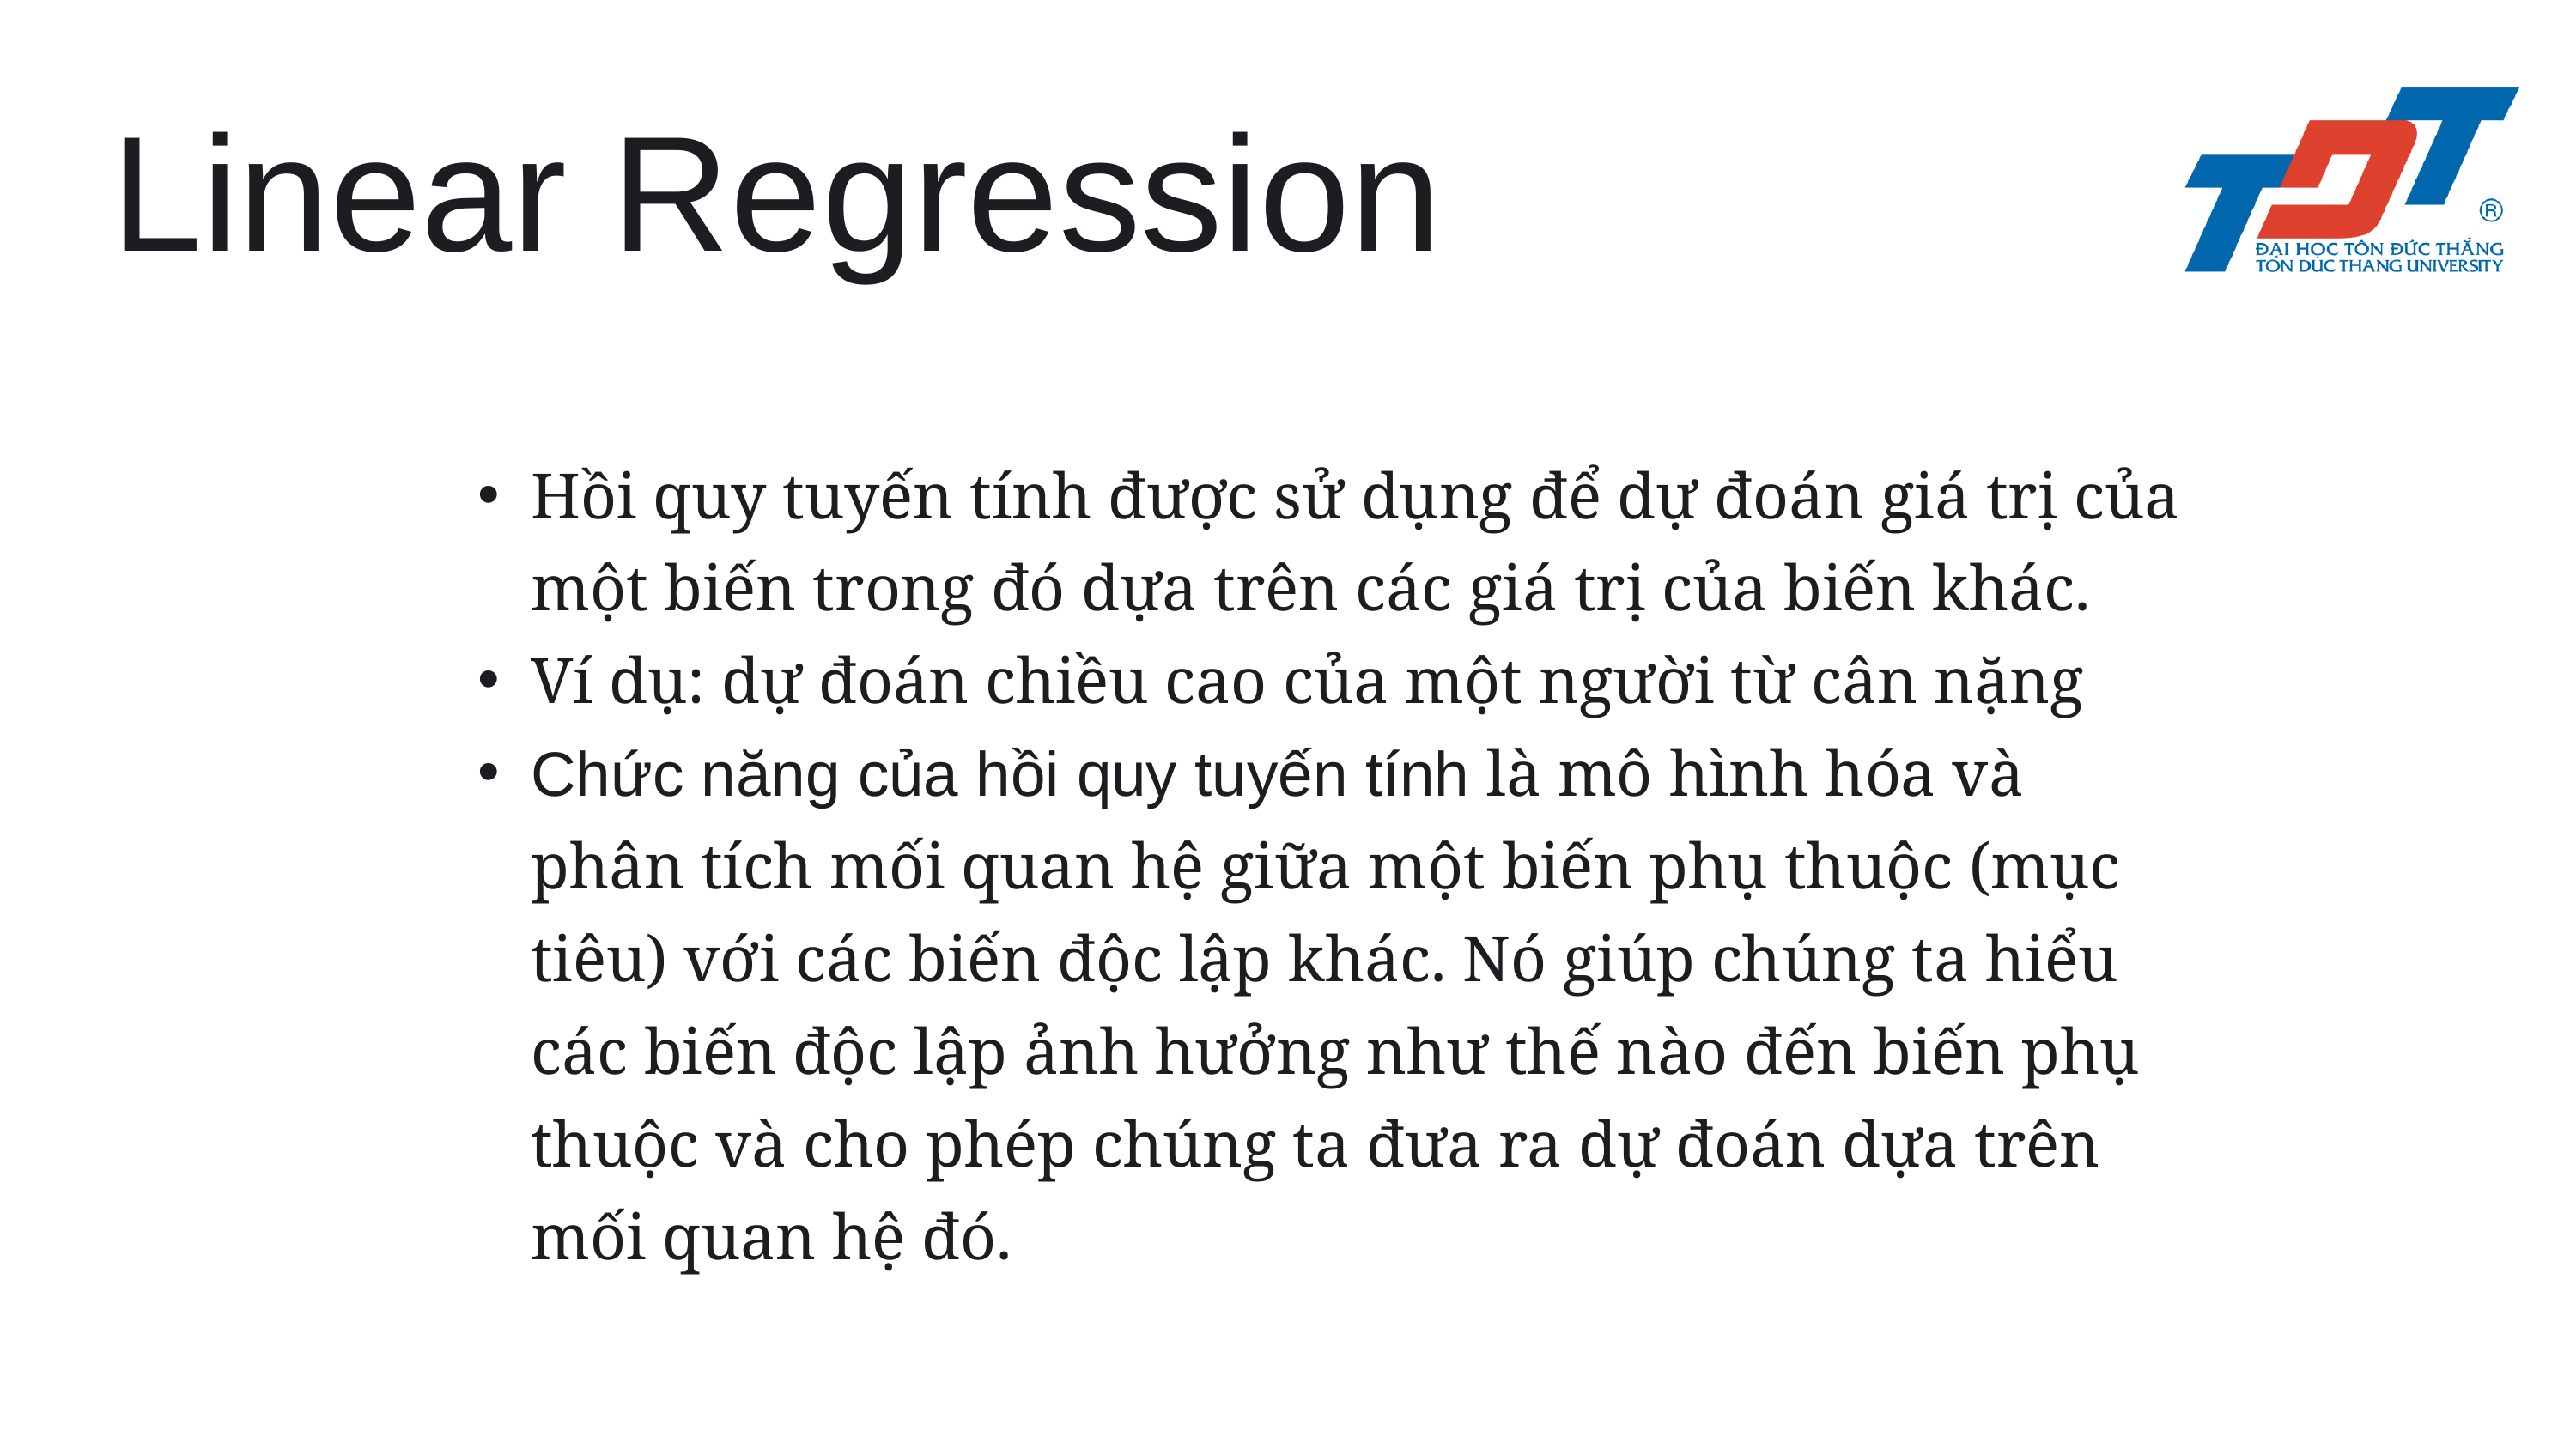

Linear Regression

Hồi quy tuyến tính được sử dụng để dự đoán giá trị của một biến trong đó dựa trên các giá trị của biến khác.
Ví dụ: dự đoán chiều cao của một người từ cân nặng
Chức năng của hồi quy tuyến tính là mô hình hóa và phân tích mối quan hệ giữa một biến phụ thuộc (mục tiêu) với các biến độc lập khác. Nó giúp chúng ta hiểu các biến độc lập ảnh hưởng như thế nào đến biến phụ thuộc và cho phép chúng ta đưa ra dự đoán dựa trên mối quan hệ đó.